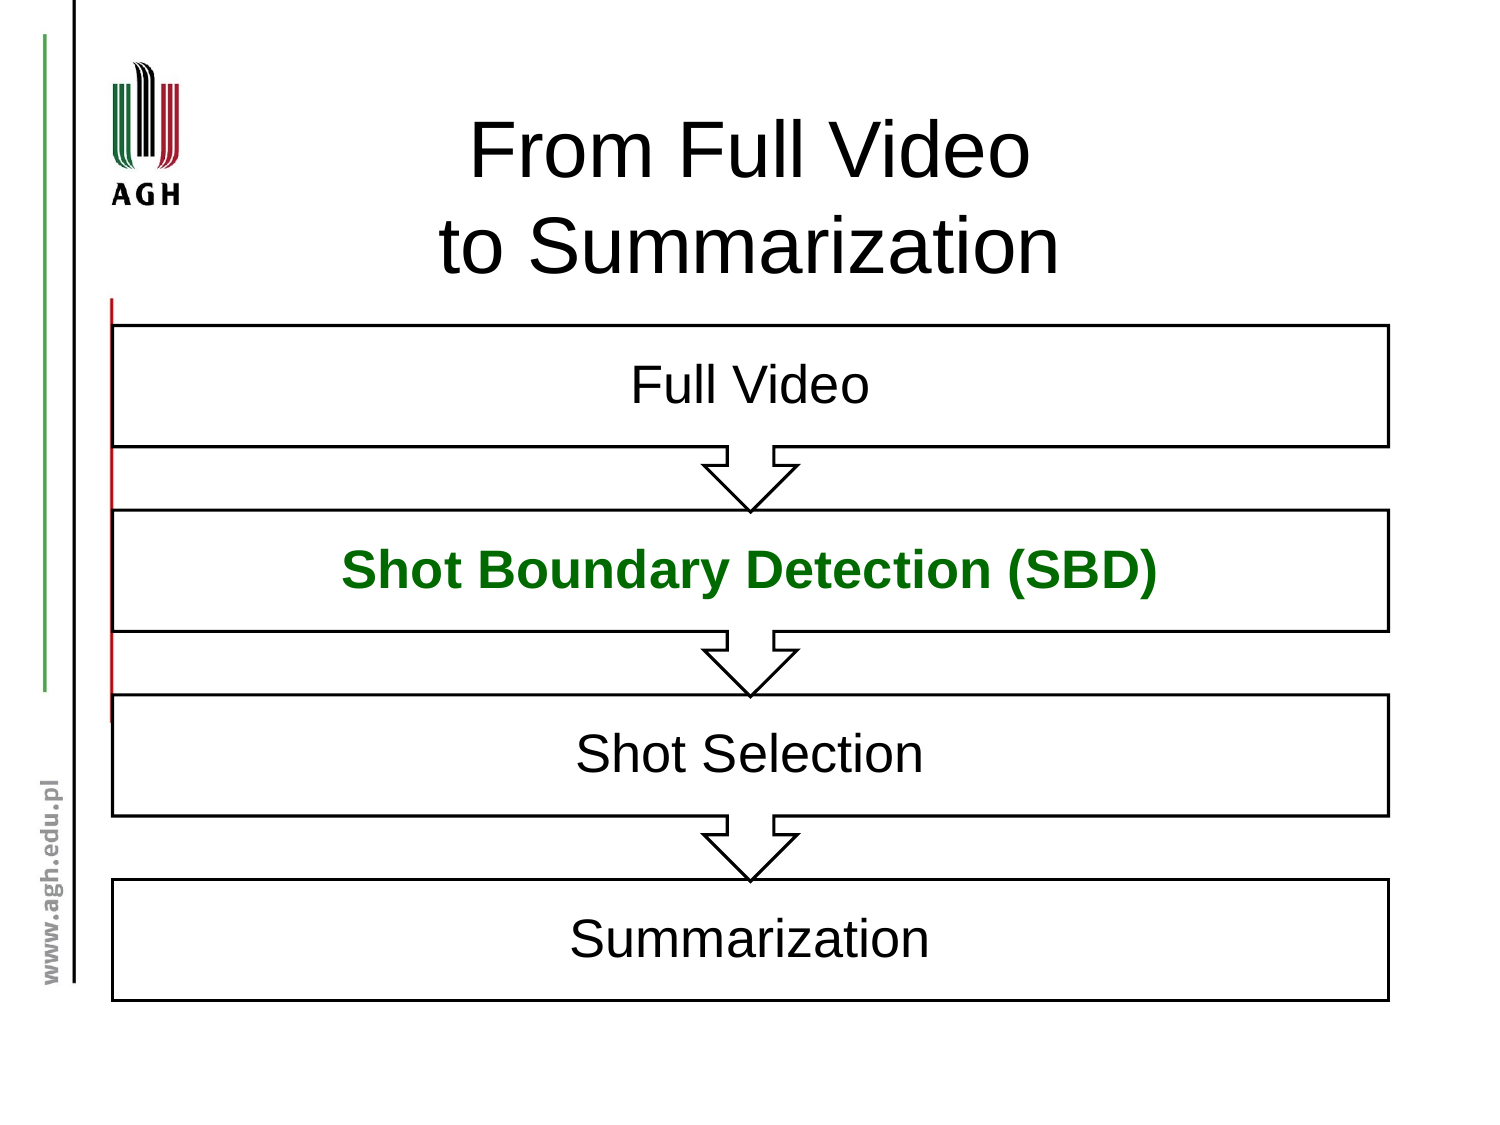

# From Full Video to Summarization

Full Video

Shot Boundary Detection (SBD)

Shot Selection

Summarization